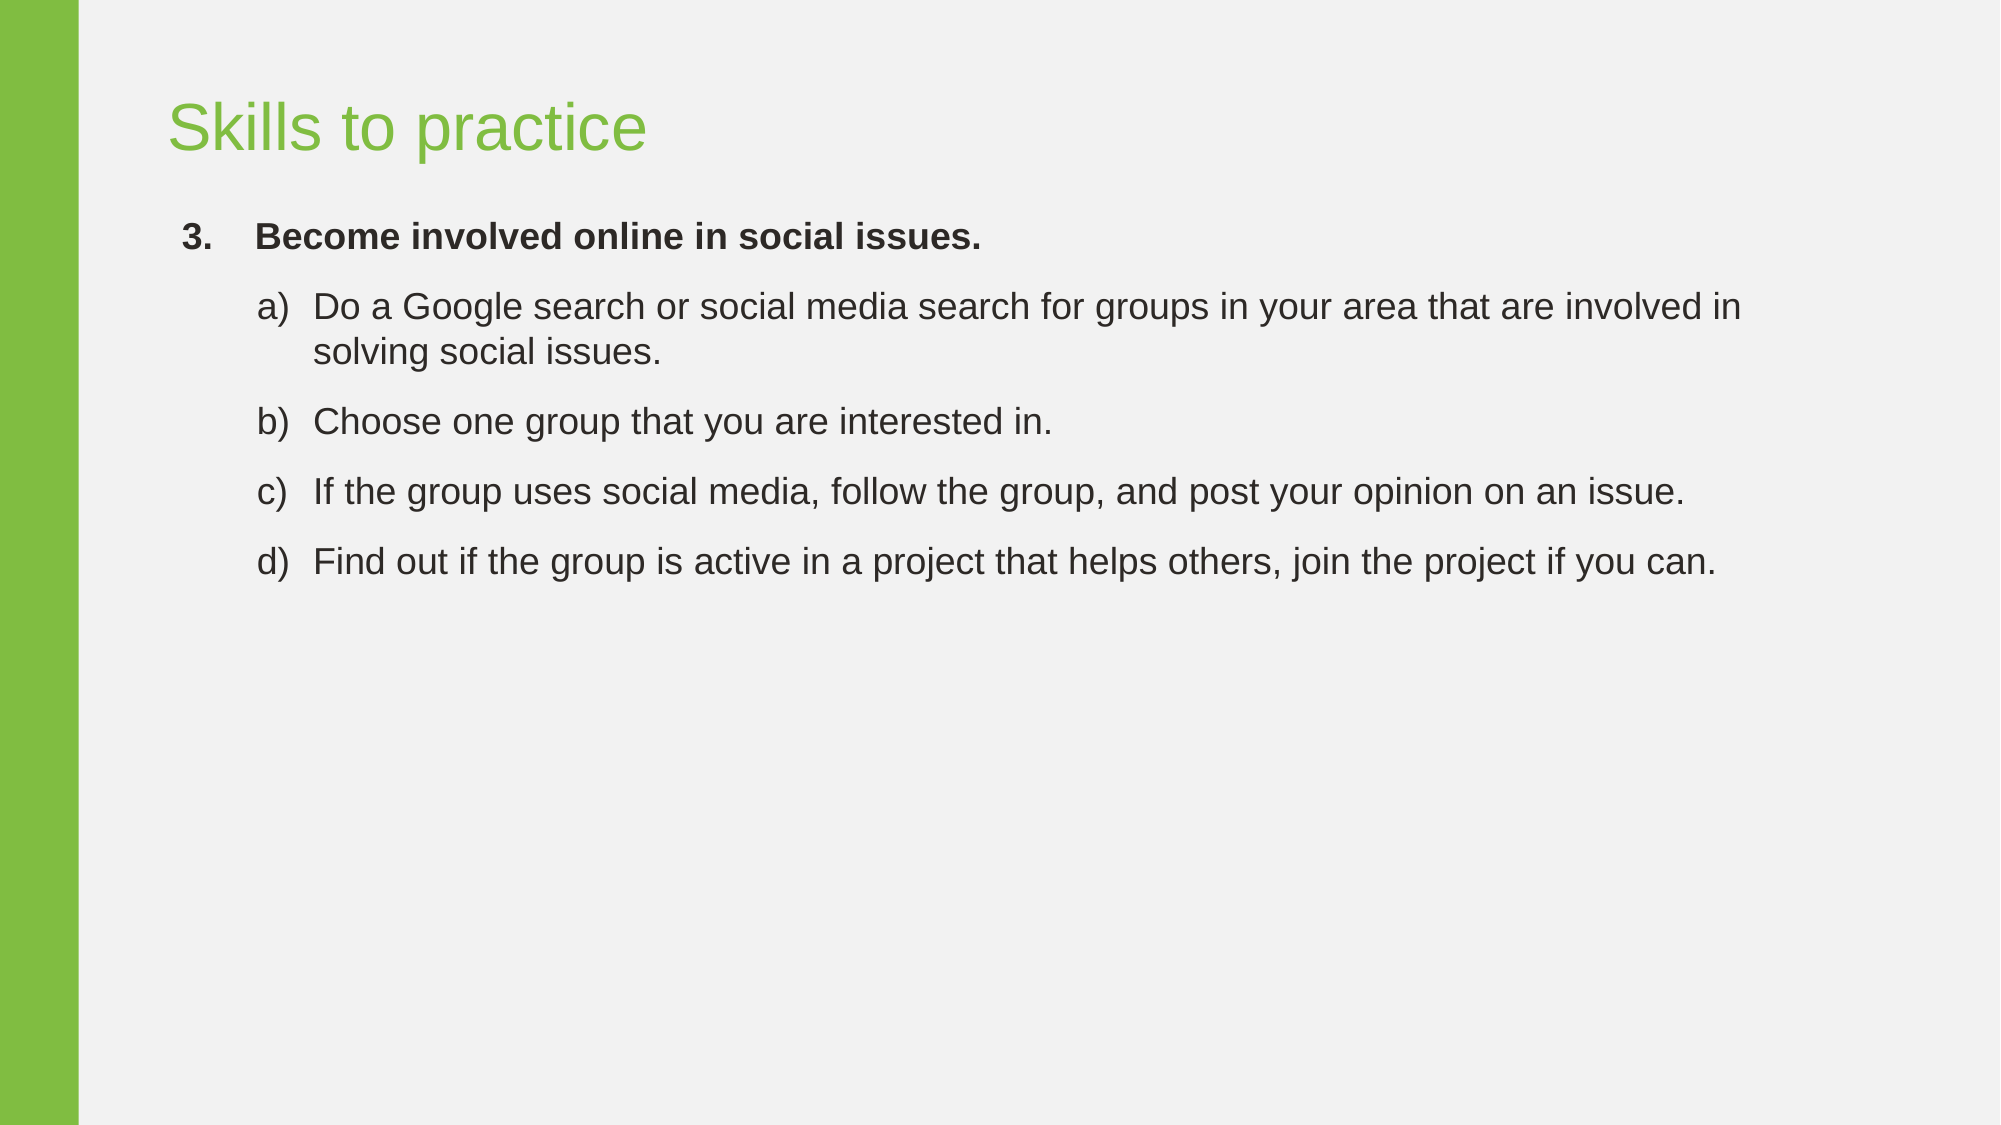

Skills to practice
3.    Become involved online in social issues.
Do a Google search or social media search for groups in your area that are involved in solving social issues.
Choose one group that you are interested in.
If the group uses social media, follow the group, and post your opinion on an issue.
Find out if the group is active in a project that helps others, join the project if you can.